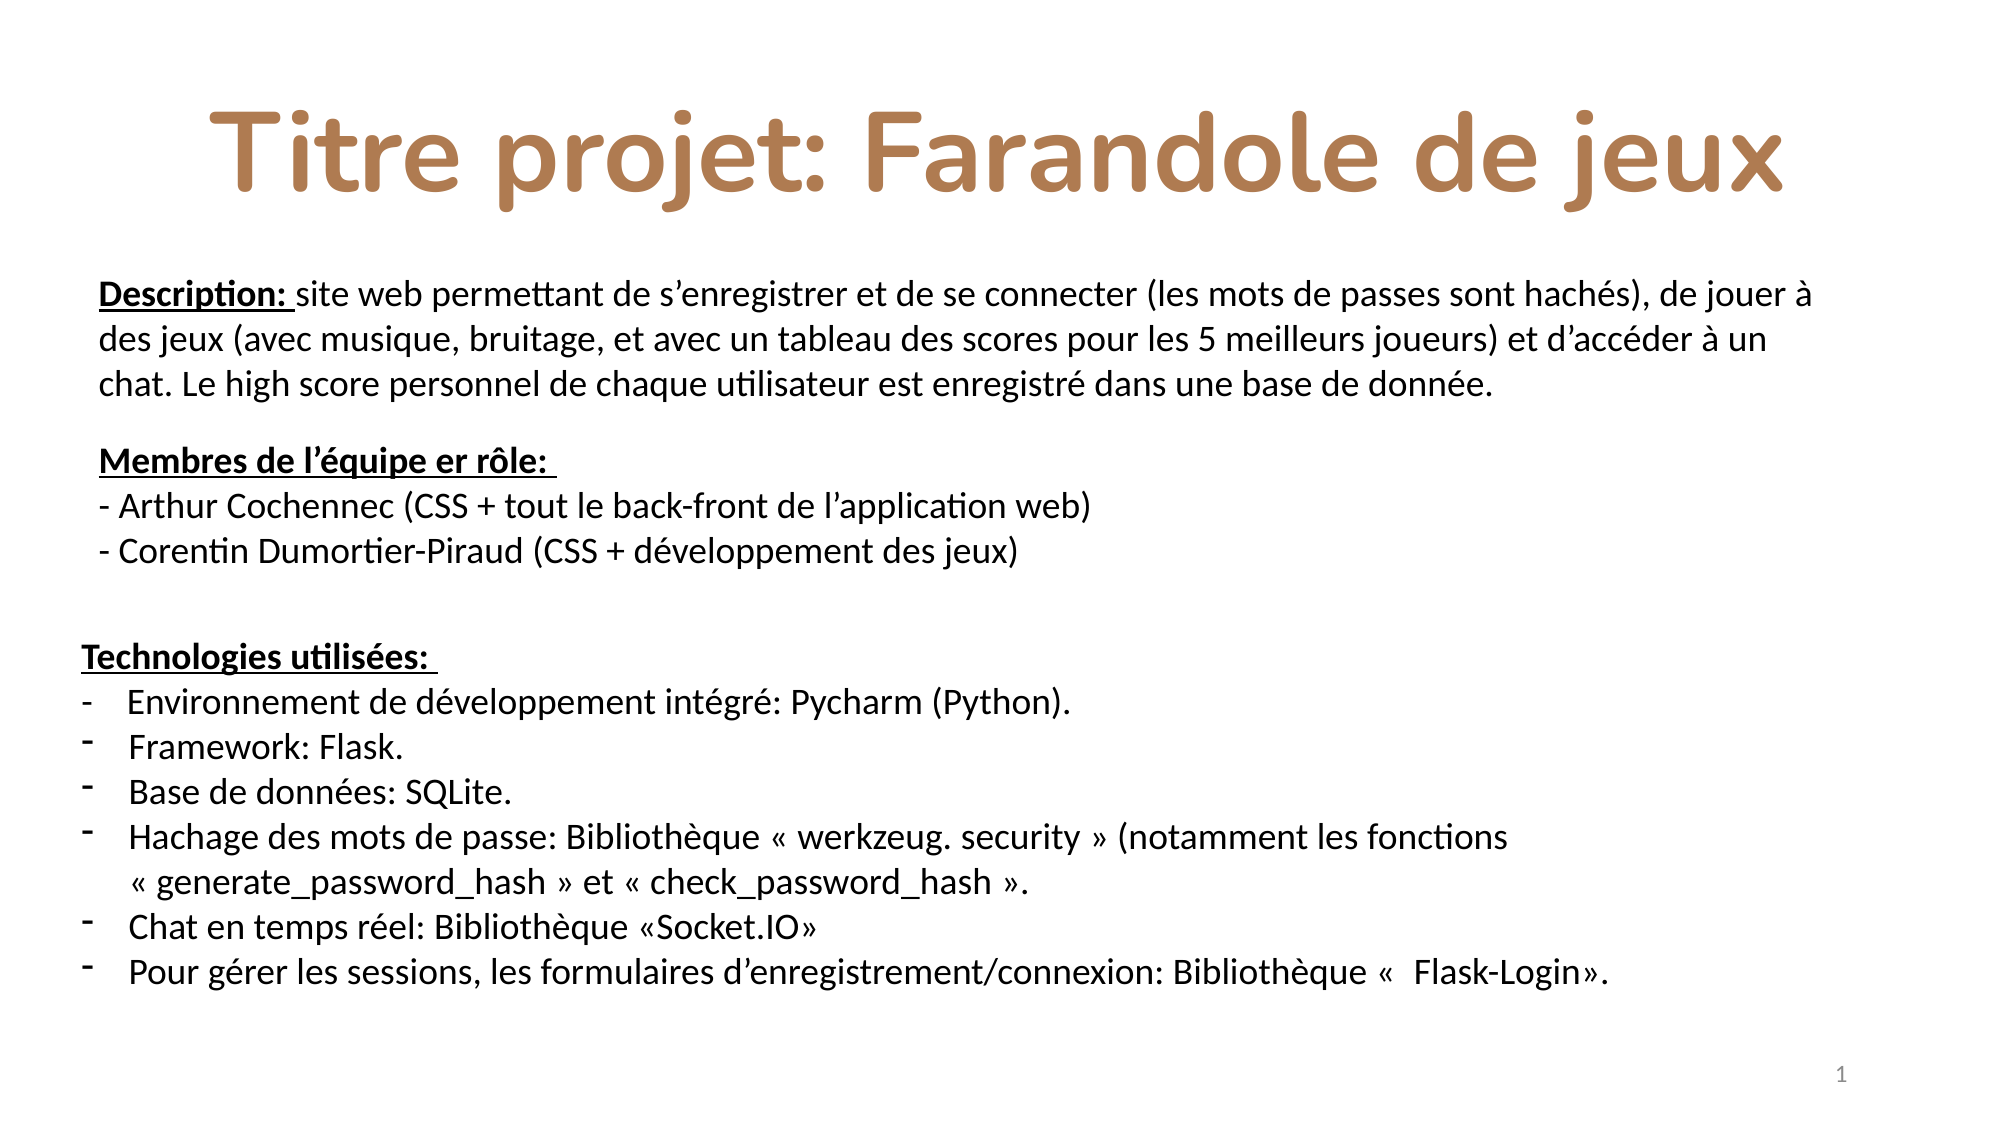

Titre projet: Farandole de jeux

Description: site web permettant de s’enregistrer et de se connecter (les mots de passes sont hachés), de jouer à des jeux (avec musique, bruitage, et avec un tableau des scores pour les 5 meilleurs joueurs) et d’accéder à un chat. Le high score personnel de chaque utilisateur est enregistré dans une base de donnée.
Membres de l’équipe er rôle:
- Arthur Cochennec (CSS + tout le back-front de l’application web)
- Corentin Dumortier-Piraud (CSS + développement des jeux)
Technologies utilisées:
-    Environnement de développement intégré: Pycharm (Python).
Framework: Flask.
Base de données: SQLite.
Hachage des mots de passe: Bibliothèque « werkzeug. security » (notamment les fonctions « generate_password_hash » et « check_password_hash ».
Chat en temps réel: Bibliothèque «Socket.IO»
Pour gérer les sessions, les formulaires d’enregistrement/connexion: Bibliothèque «  Flask-Login».
1